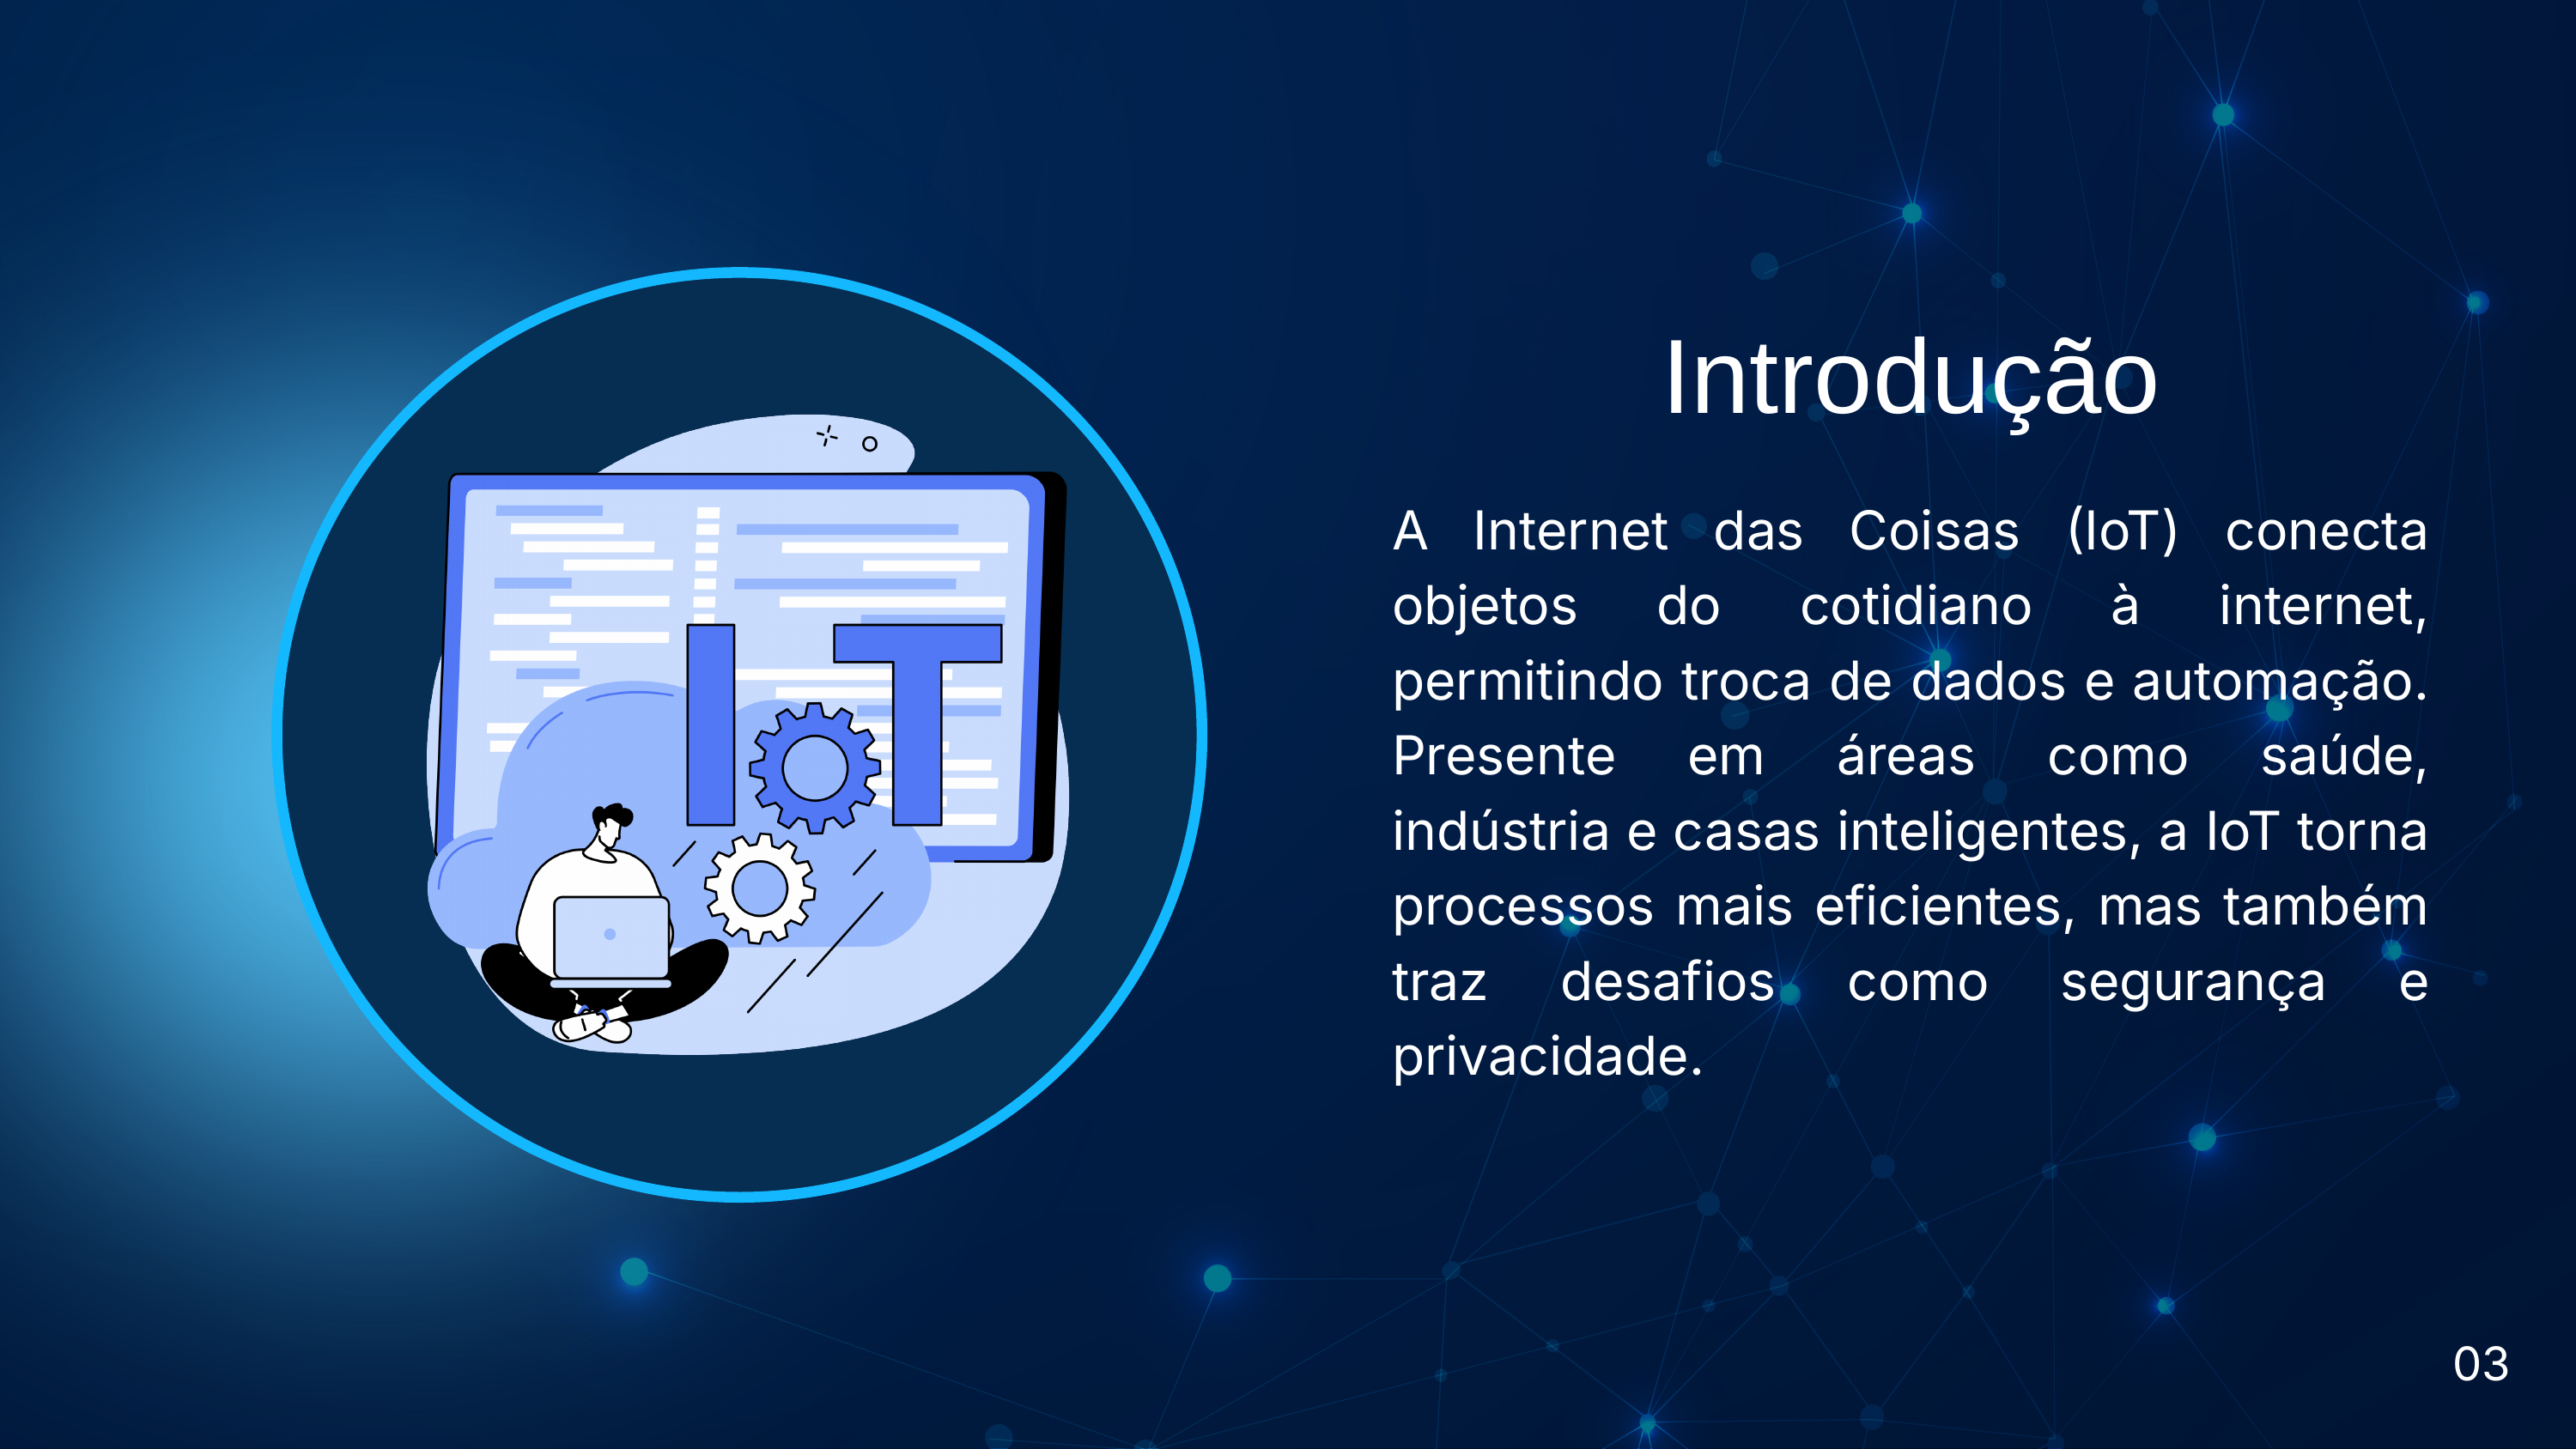

Introdução
A Internet das Coisas (IoT) conecta objetos do cotidiano à internet, permitindo troca de dados e automação. Presente em áreas como saúde, indústria e casas inteligentes, a IoT torna processos mais eficientes, mas também traz desafios como segurança e privacidade.

03